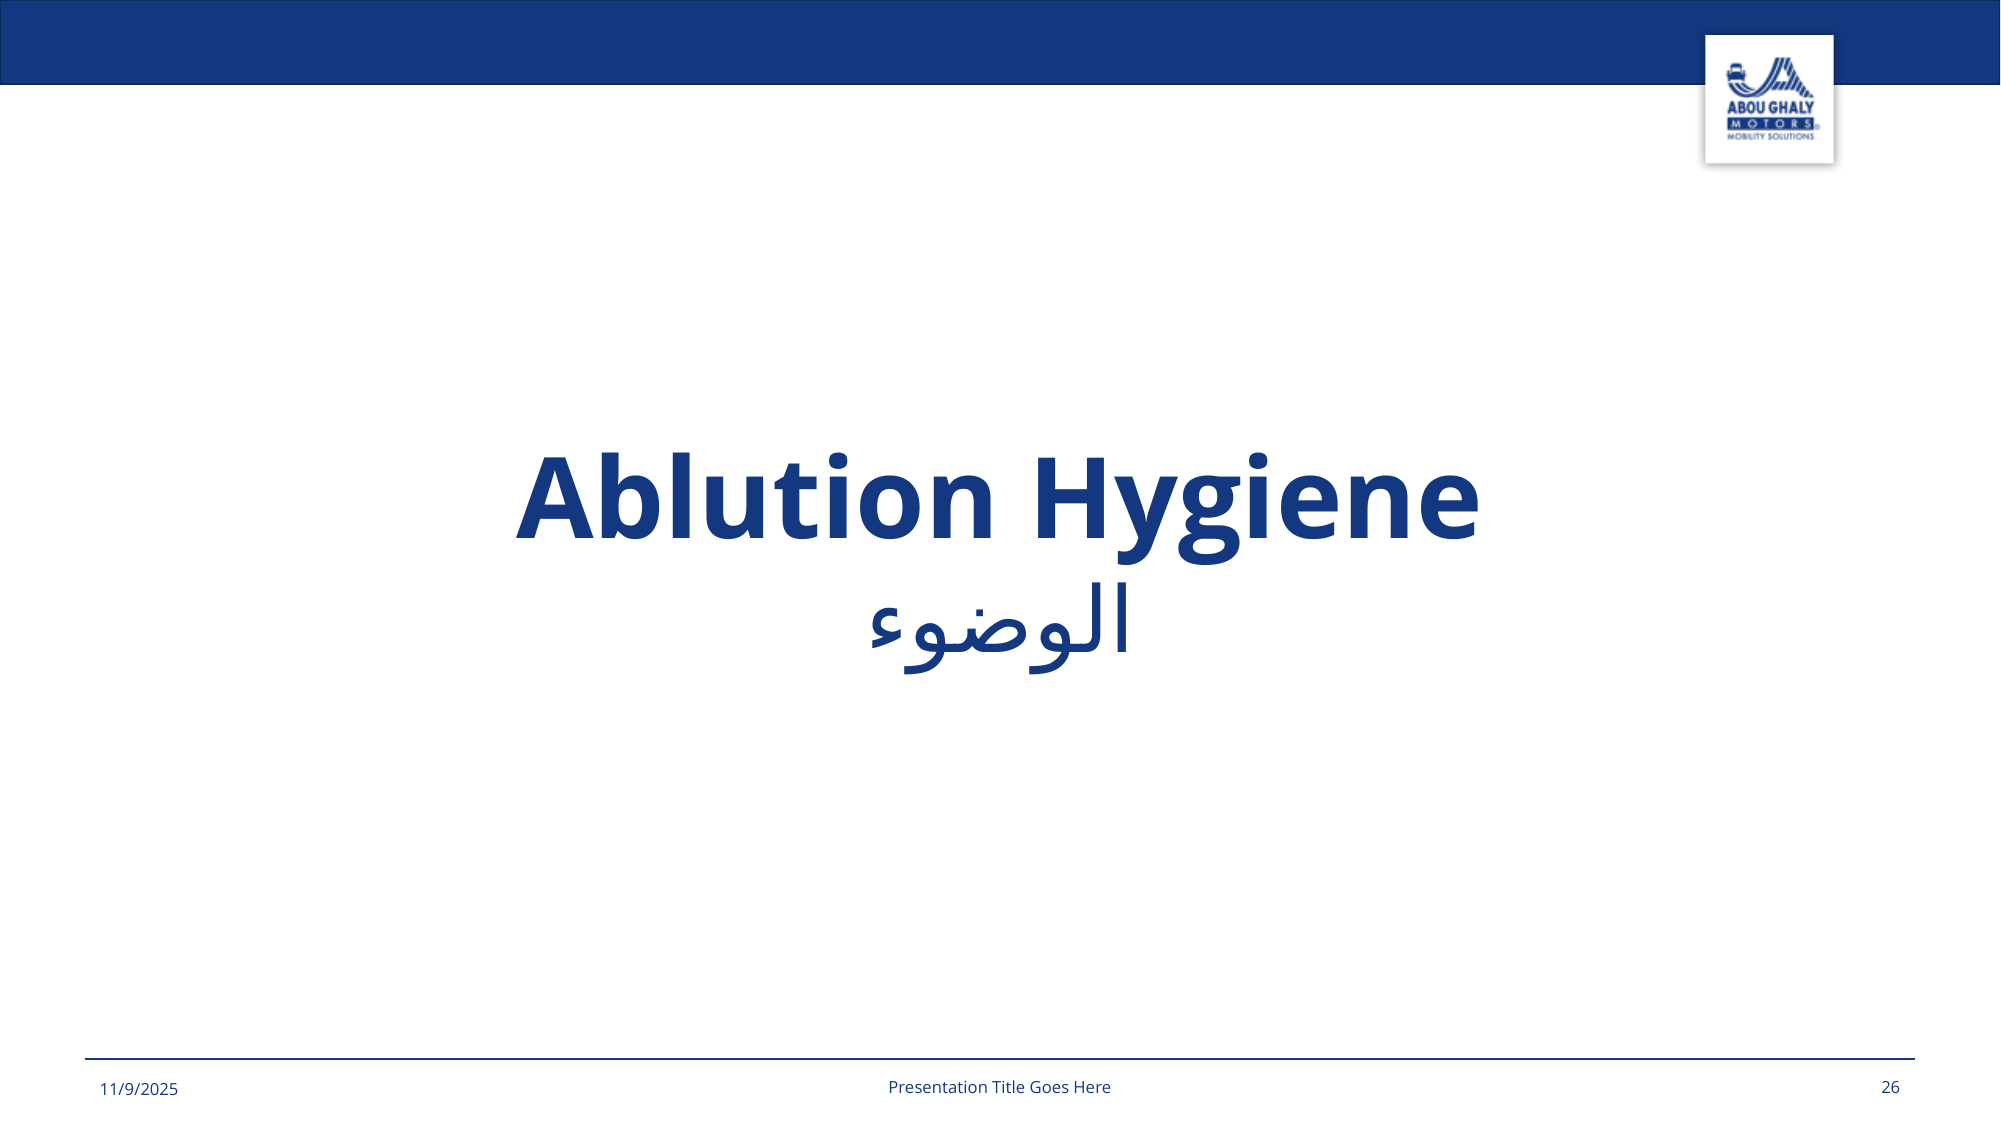

Ablution Hygiene
الوضوء
11/9/2025
26
Presentation Title Goes Here